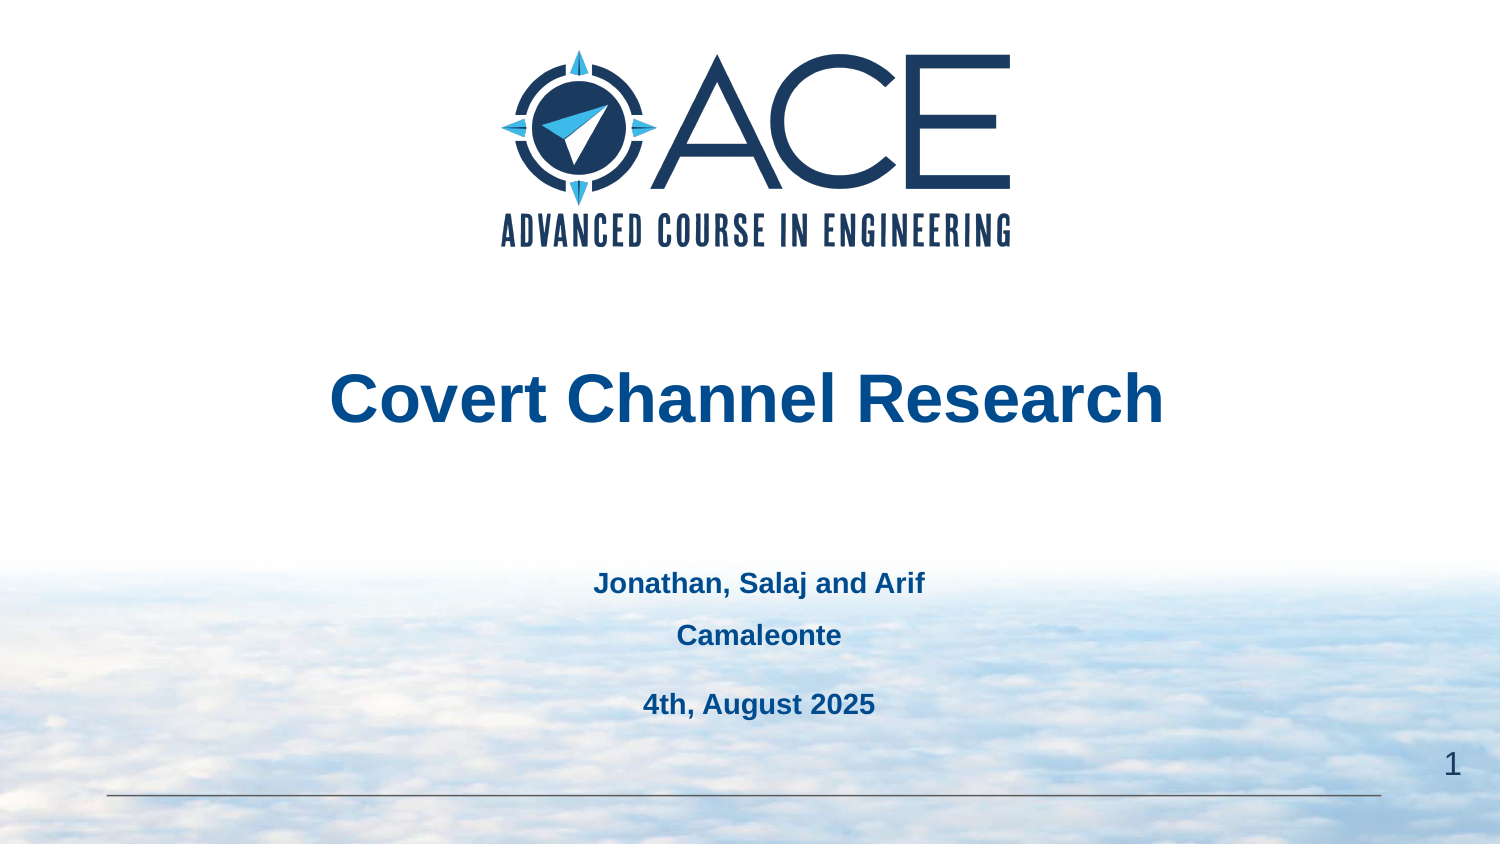

Covert Channel Research
Jonathan, Salaj and Arif
Camaleonte
4th, August 2025